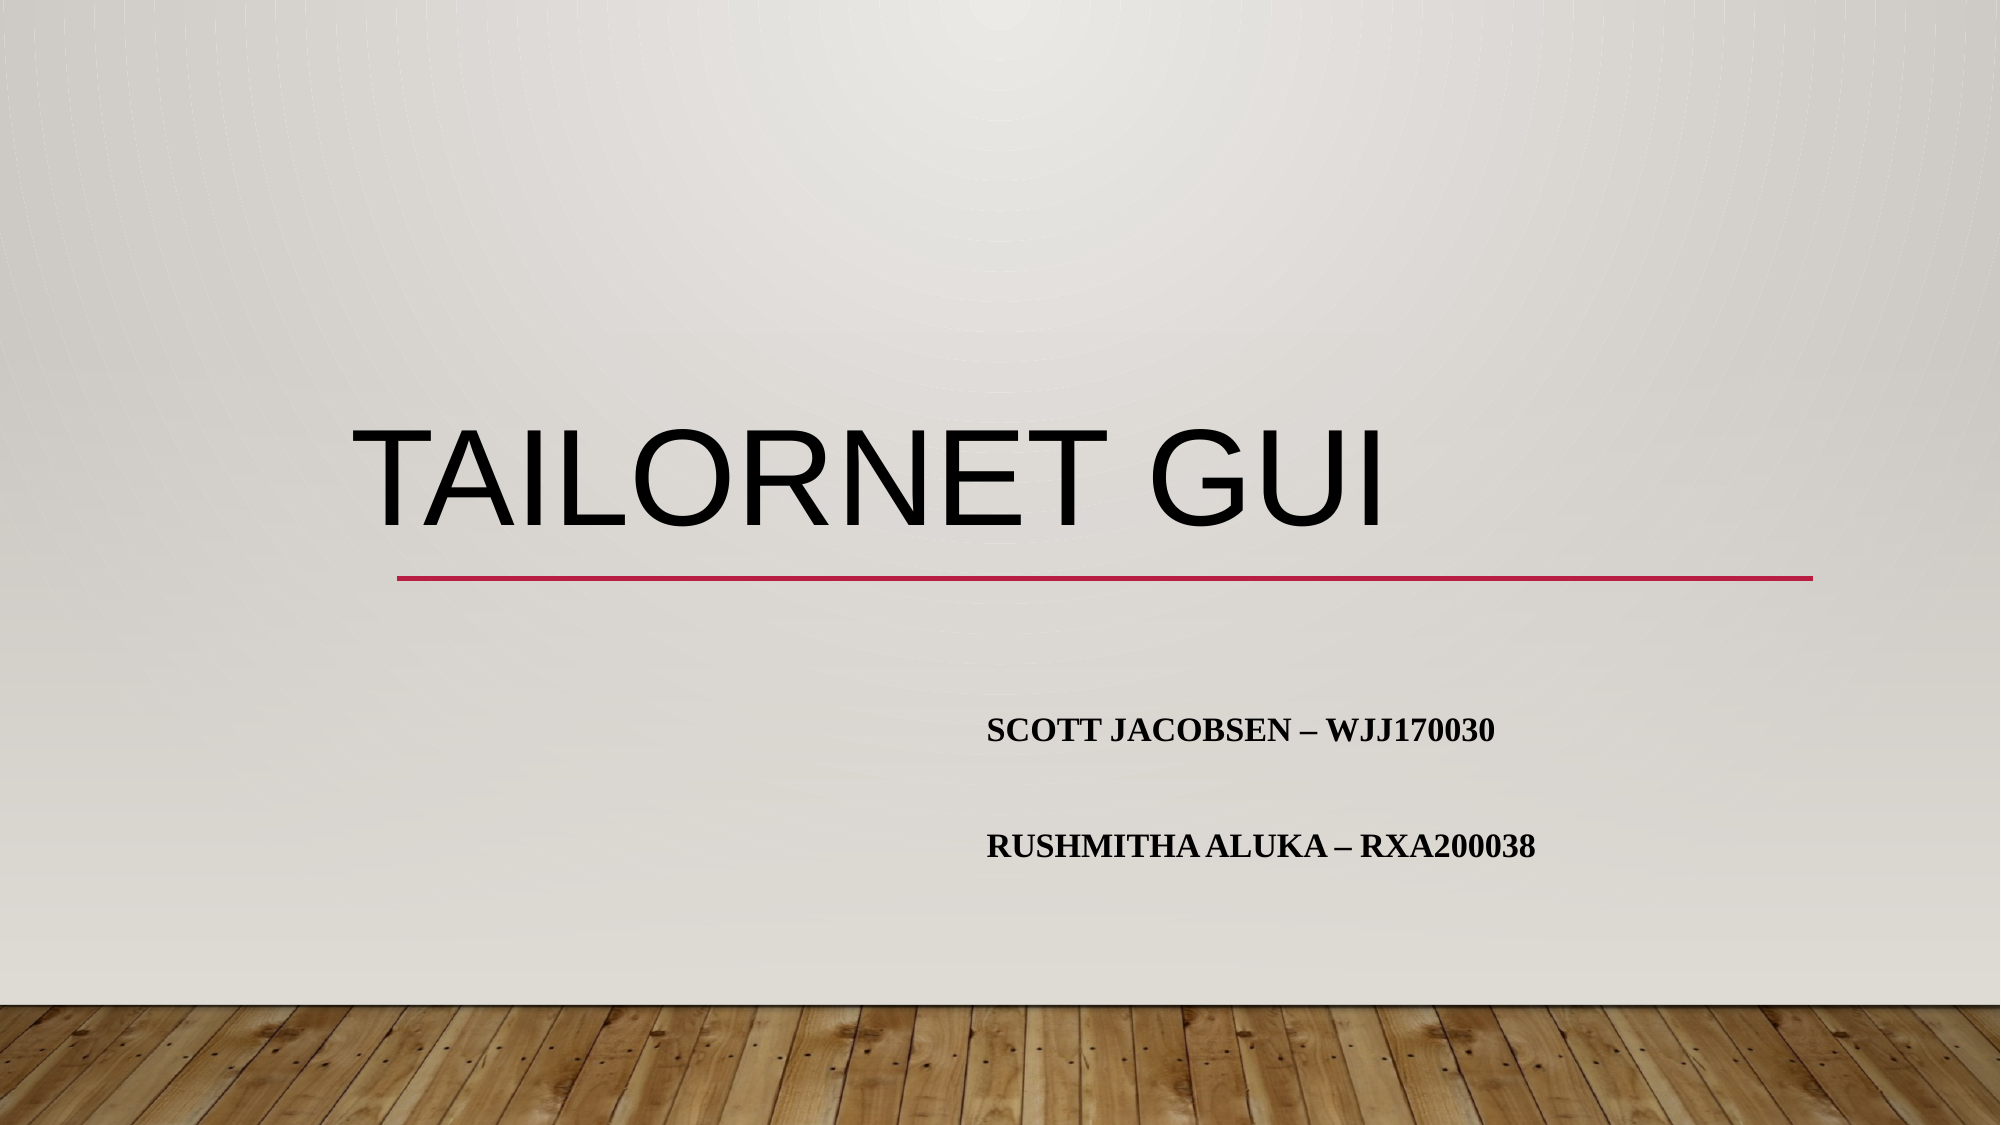

# TailorNet GUI
Scott Jacobsen – wjj170030
Rushmitha Aluka – rxa200038